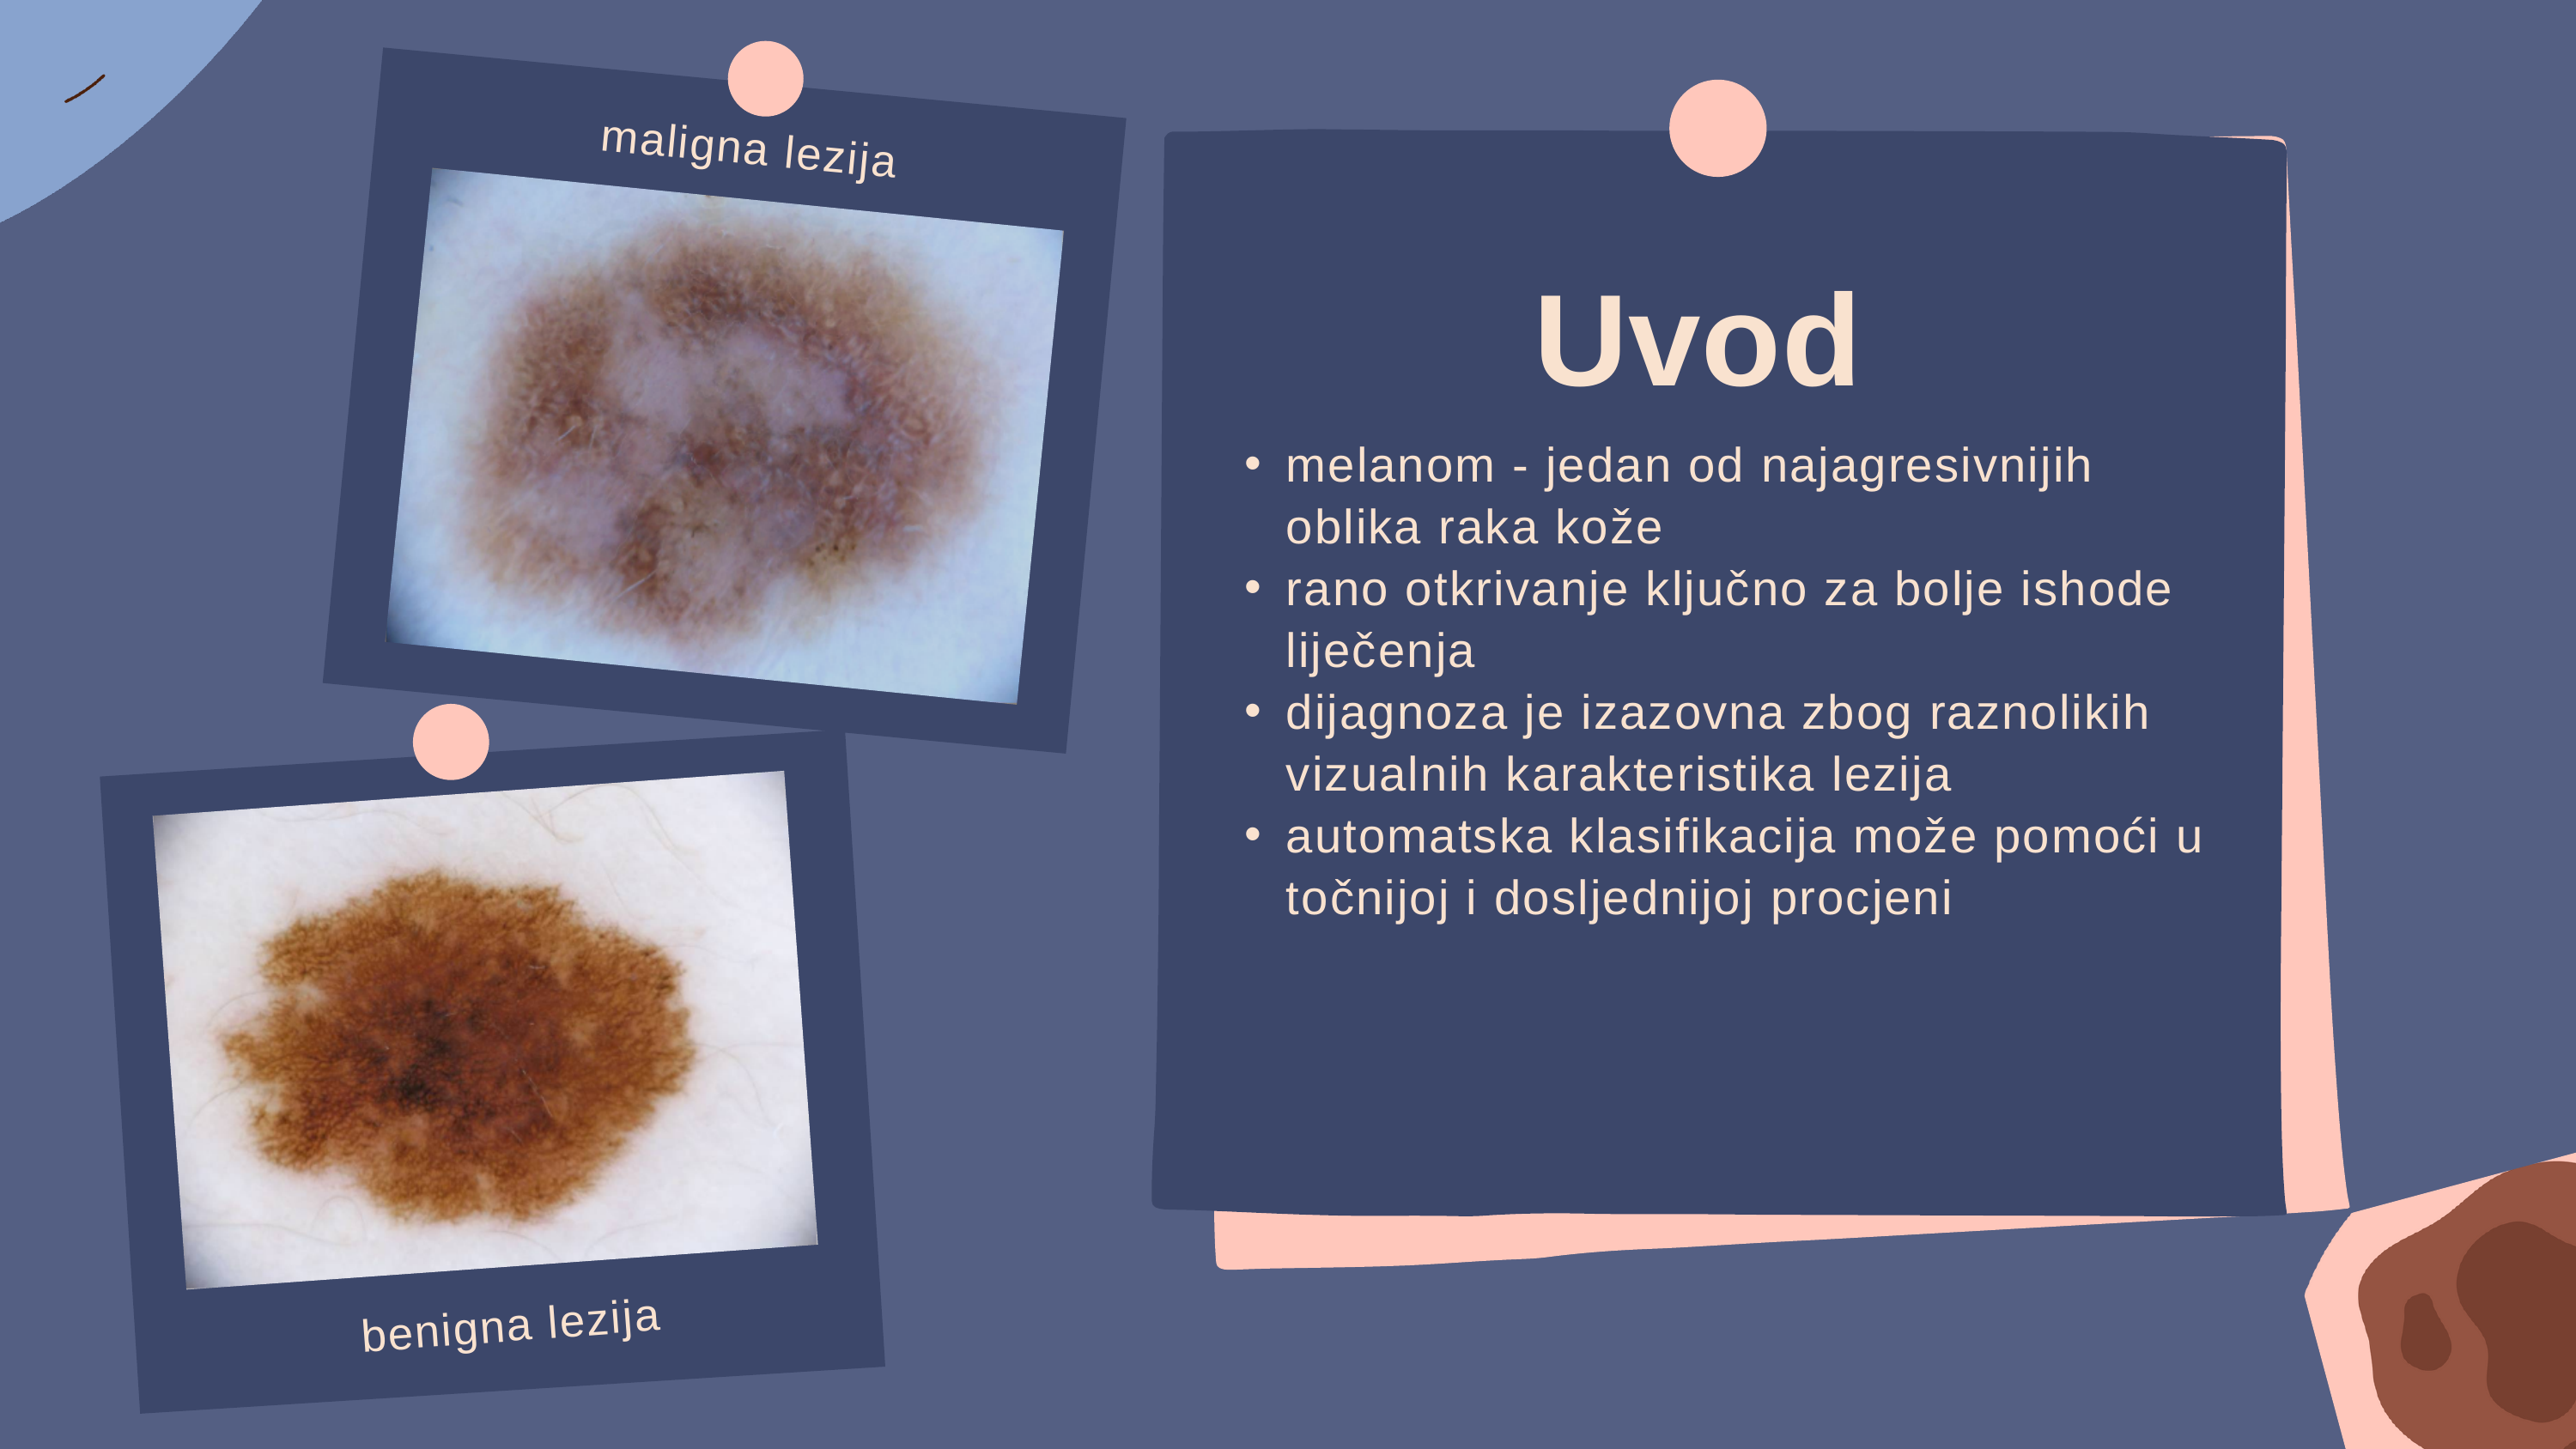

maligna lezija

Uvod
melanom - jedan od najagresivnijih oblika raka kože
rano otkrivanje ključno za bolje ishode liječenja
dijagnoza je izazovna zbog raznolikih vizualnih karakteristika lezija
automatska klasifikacija može pomoći u točnijoj i dosljednijoj procjeni

benigna lezija